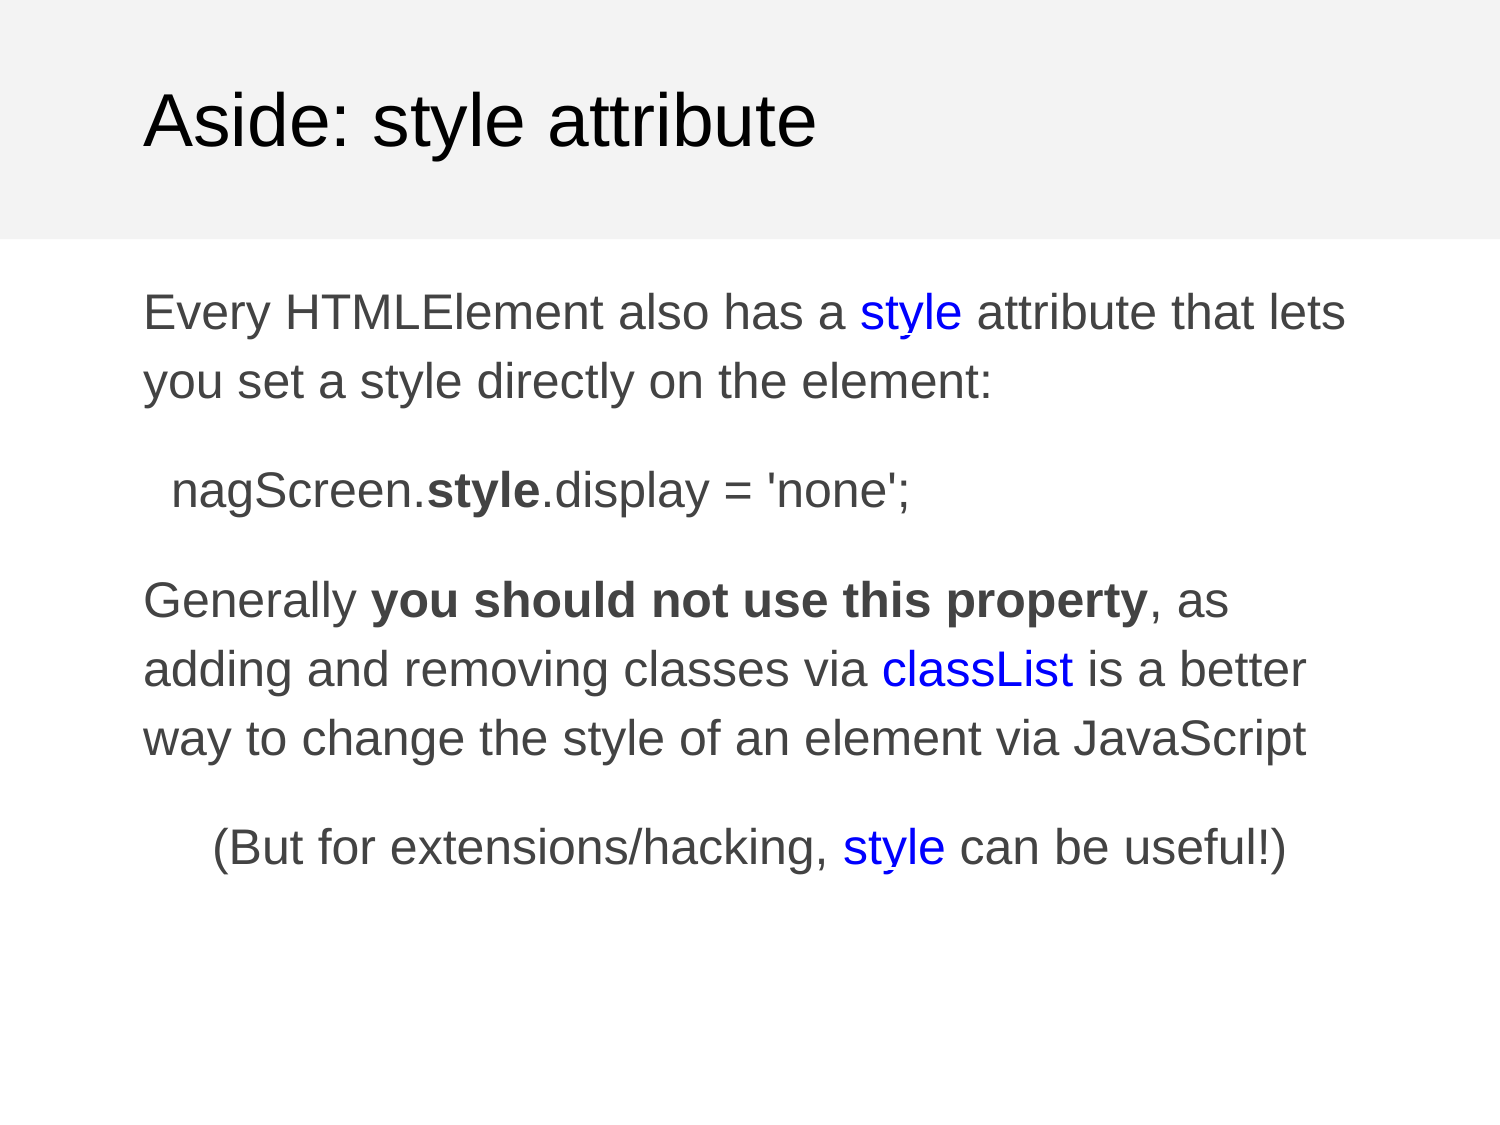

Aside: style attribute
Every HTMLElement also has a style attribute that lets you set a style directly on the element:

  nagScreen.style.display = 'none';

Generally you should not use this property, as adding and removing classes via classList is a better way to change the style of an element via JavaScript

(But for extensions/hacking, style can be useful!)